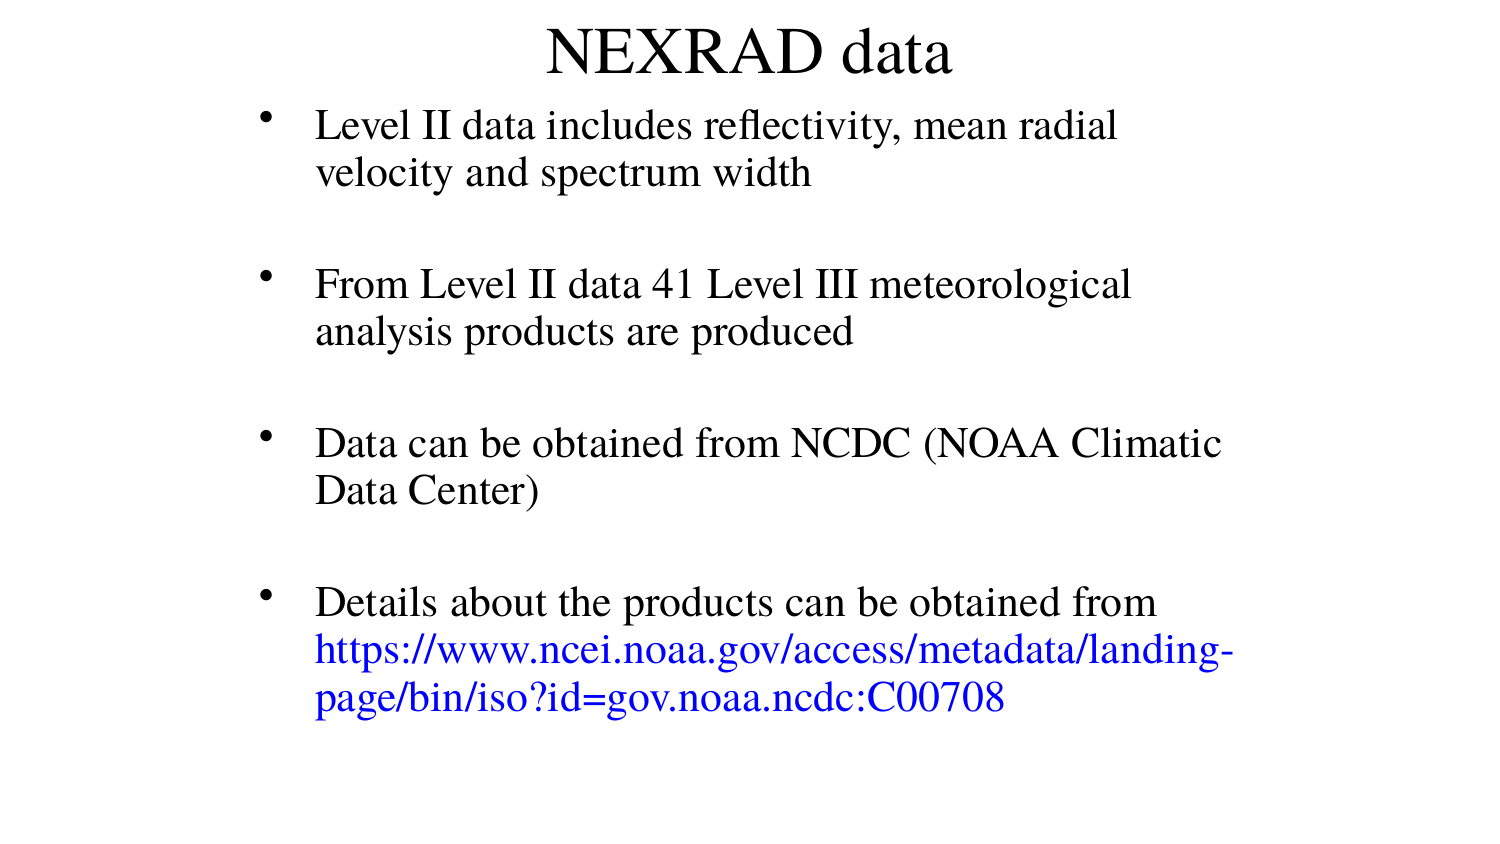

# NEXRAD data
Level II data includes reflectivity, mean radial velocity and spectrum width

From Level II data 41 Level III meteorological analysis products are produced

Data can be obtained from NCDC (NOAA Climatic Data Center)

Details about the products can be obtained from https://www.ncei.noaa.gov/access/metadata/landing-page/bin/iso?id=gov.noaa.ncdc:C00708